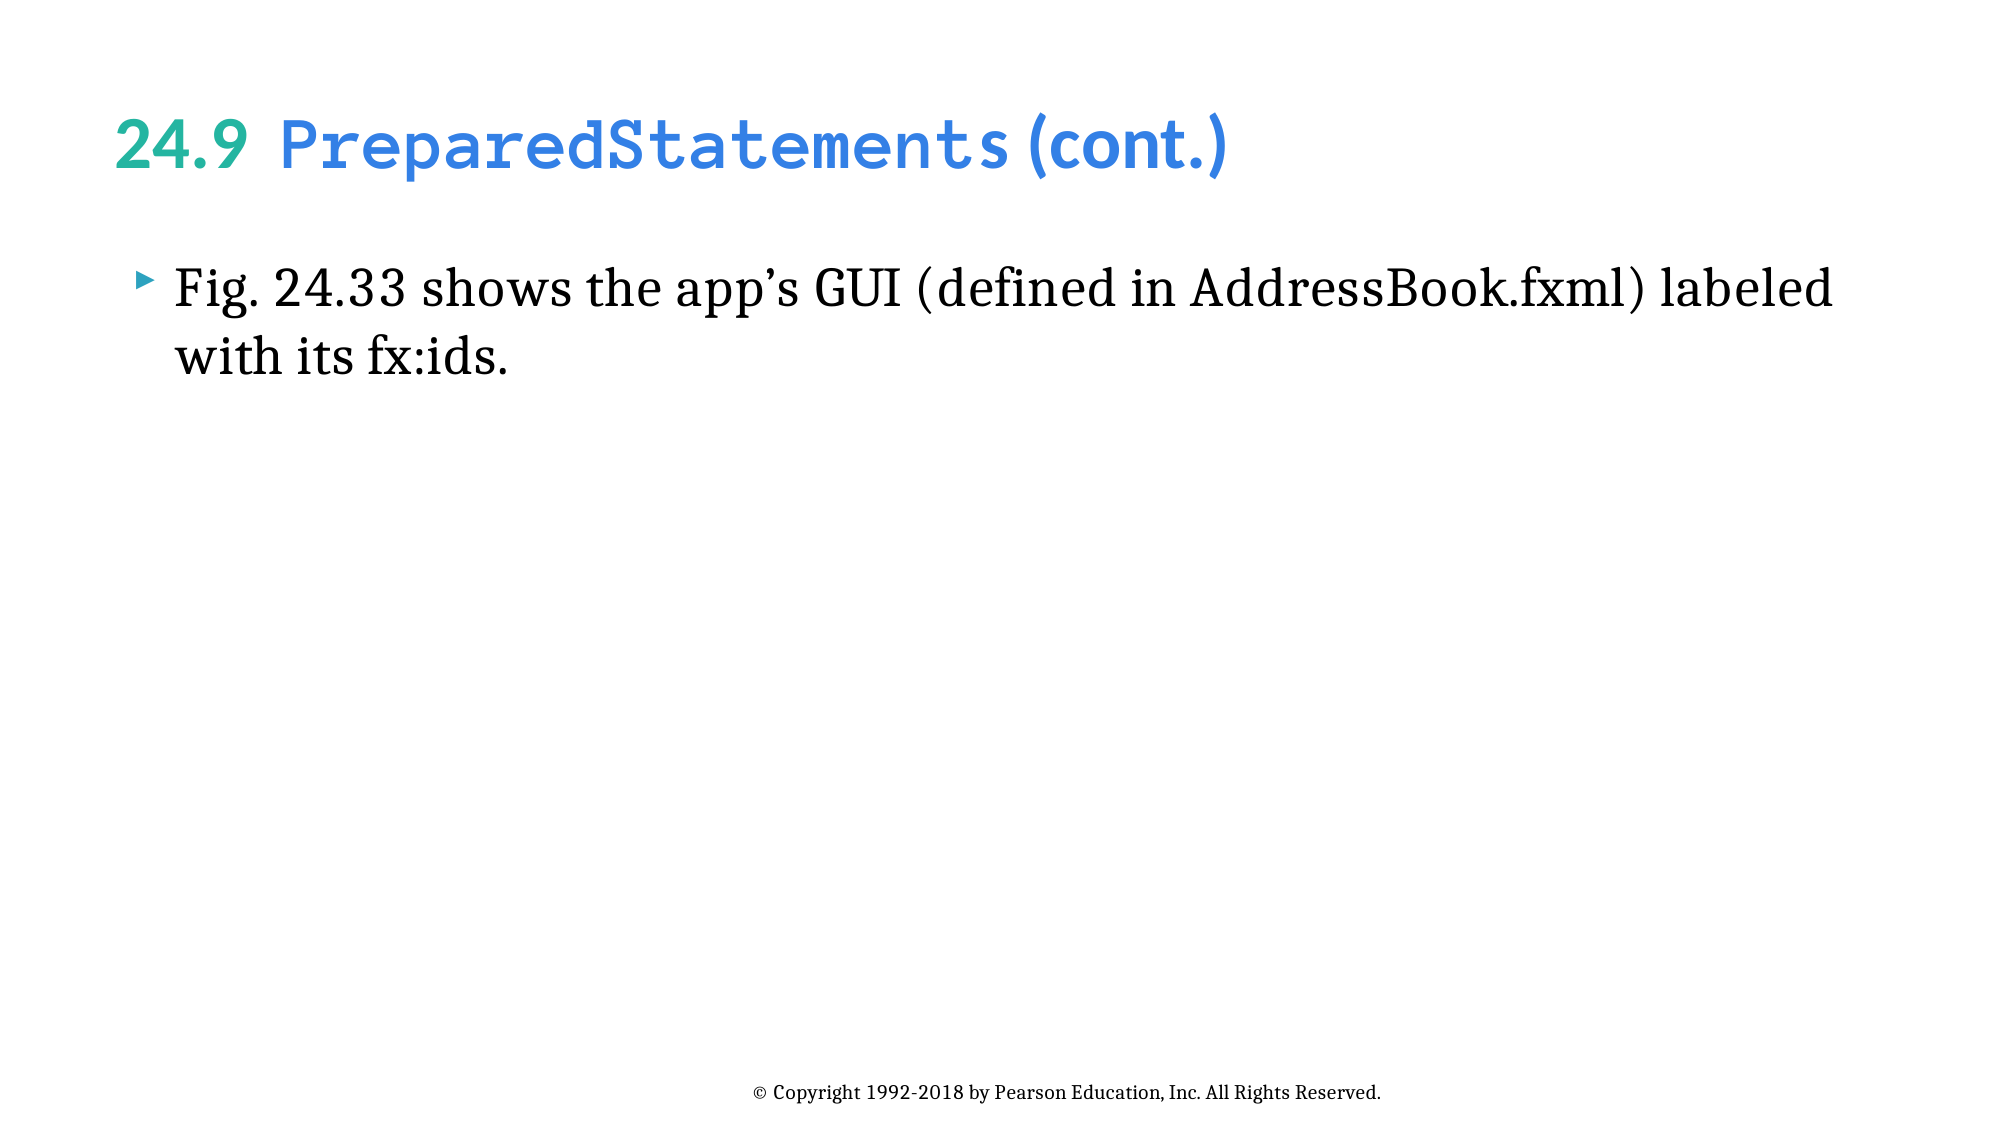

# 24.9  PreparedStatements (cont.)
Fig. 24.33 shows the app’s GUI (defined in AddressBook.fxml) labeled with its fx:ids.

© Copyright 1992-2018 by Pearson Education, Inc. All Rights Reserved.